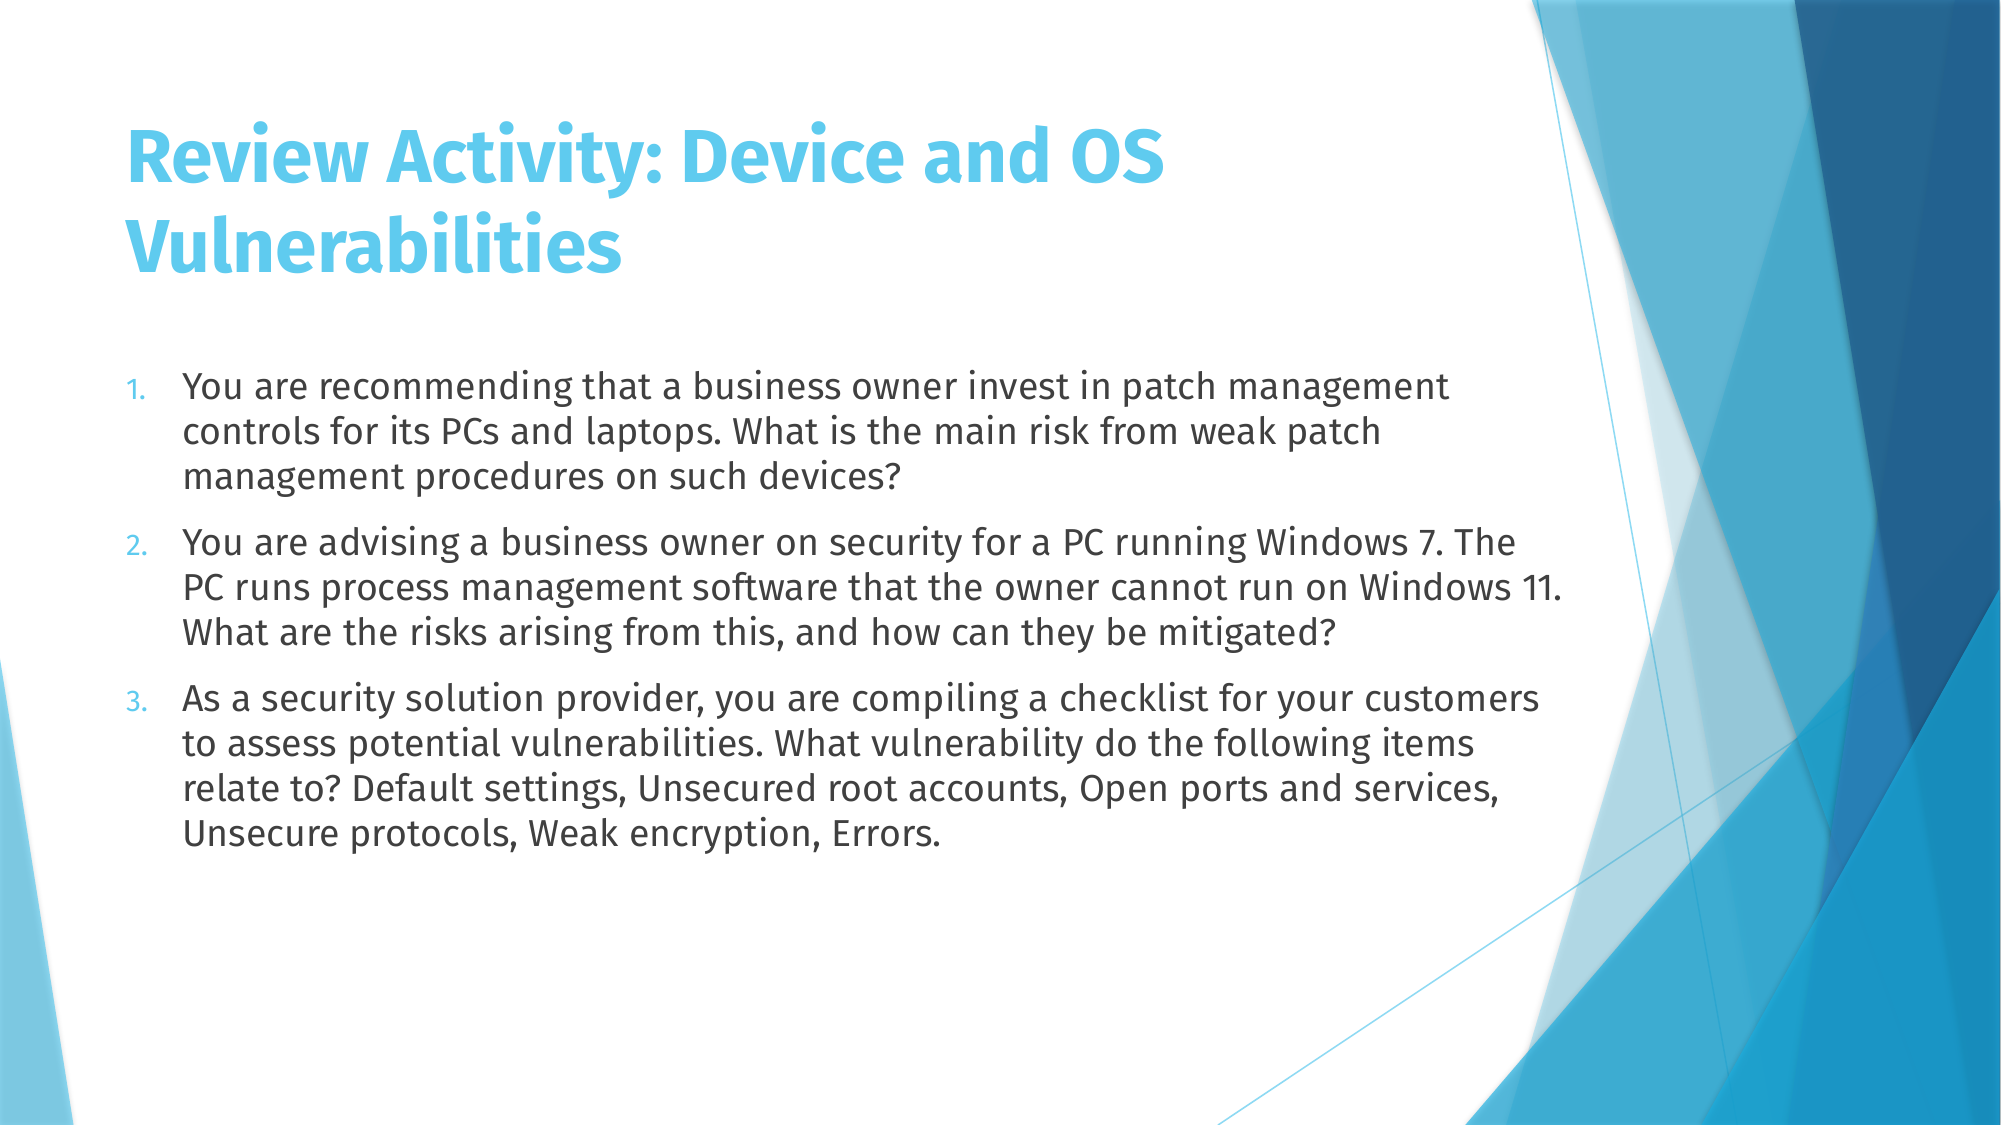

# Review Activity: Device and OS Vulnerabilities
You are recommending that a business owner invest in patch management controls for its PCs and laptops. What is the main risk from weak patch management procedures on such devices?
You are advising a business owner on security for a PC running Windows 7. The PC runs process management software that the owner cannot run on Windows 11. What are the risks arising from this, and how can they be mitigated?
As a security solution provider, you are compiling a checklist for your customers to assess potential vulnerabilities. What vulnerability do the following items relate to? Default settings, Unsecured root accounts, Open ports and services, Unsecure protocols, Weak encryption, Errors.